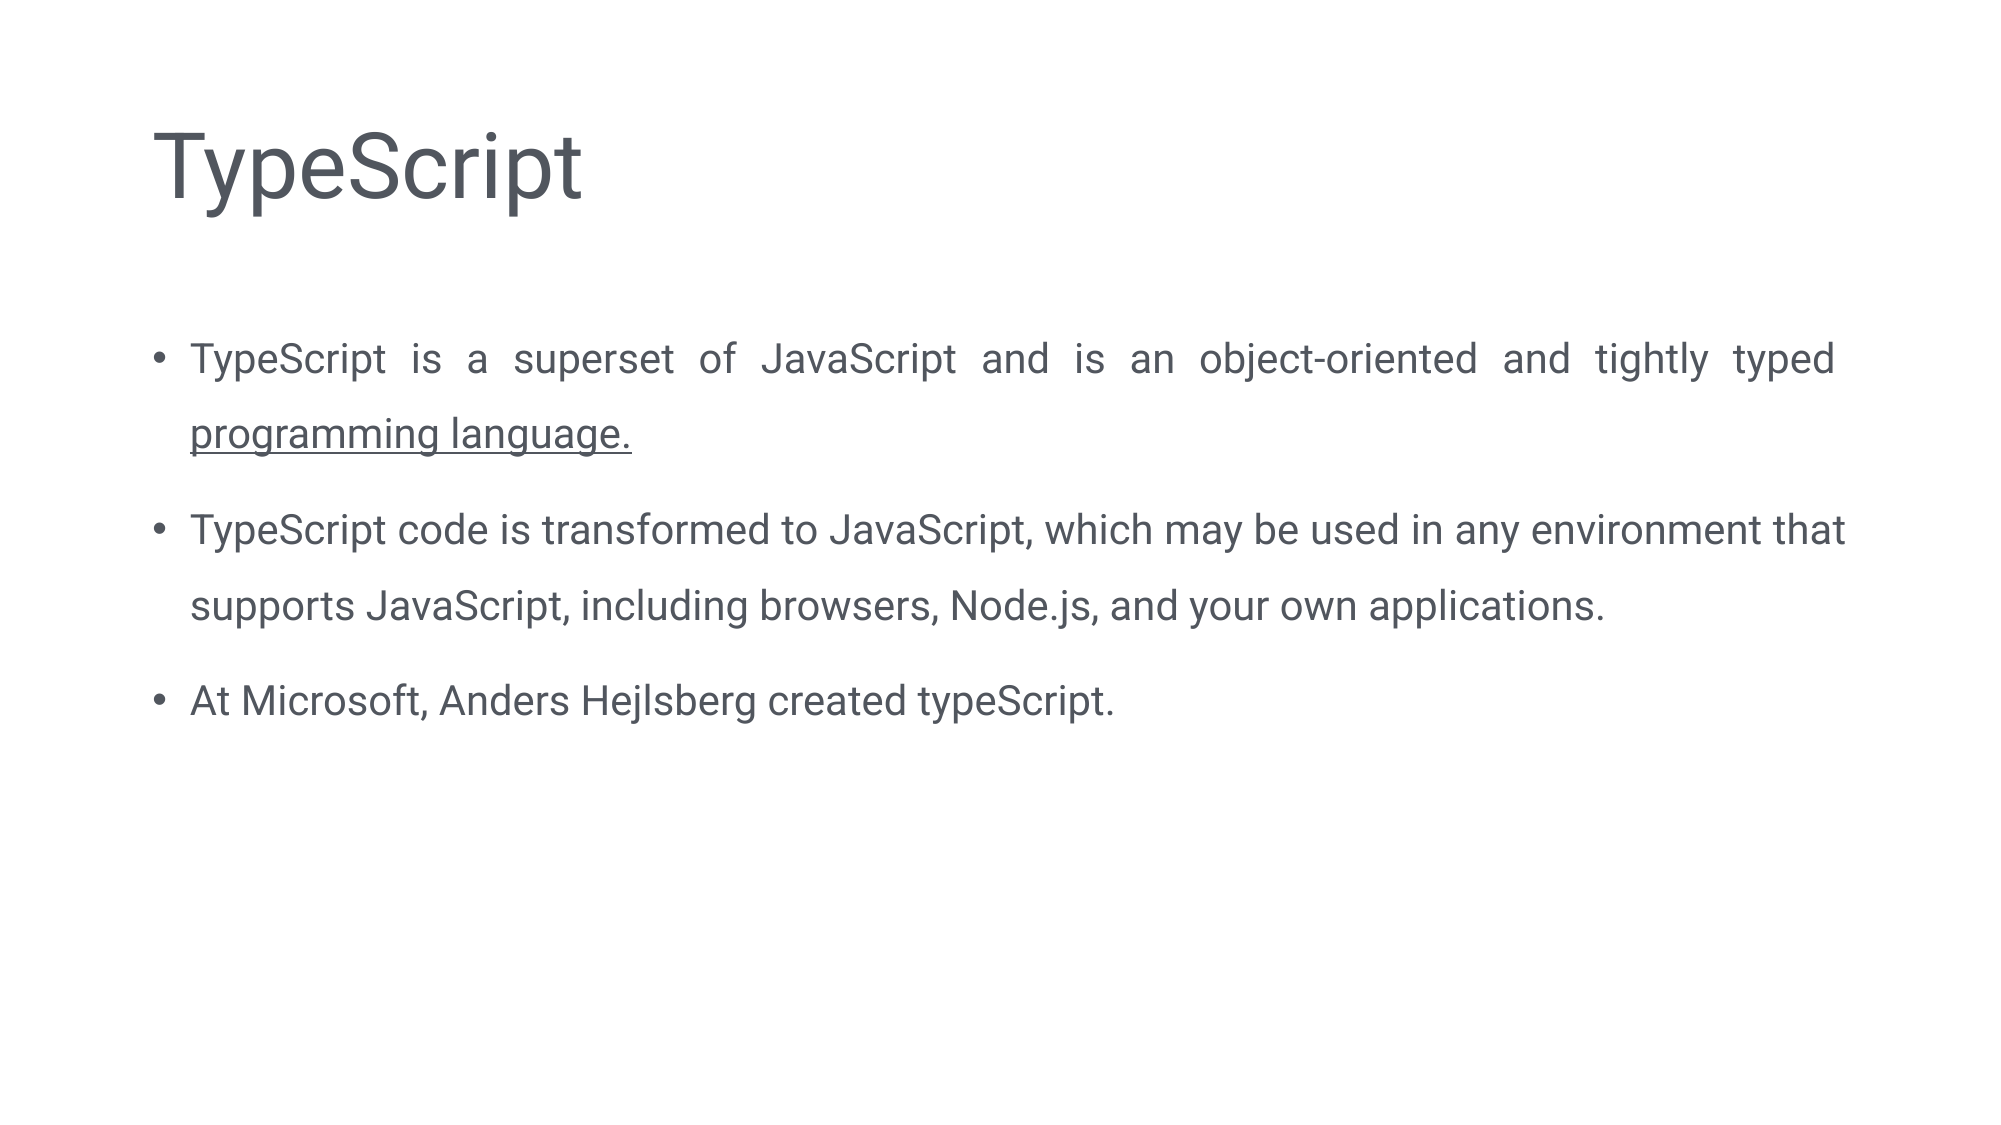

# TypeScript
TypeScript is a superset of JavaScript and is an object-oriented and tightly typed programming language.
TypeScript code is transformed to JavaScript, which may be used in any environment that supports JavaScript, including browsers, Node.js, and your own applications.
At Microsoft, Anders Hejlsberg created typeScript.